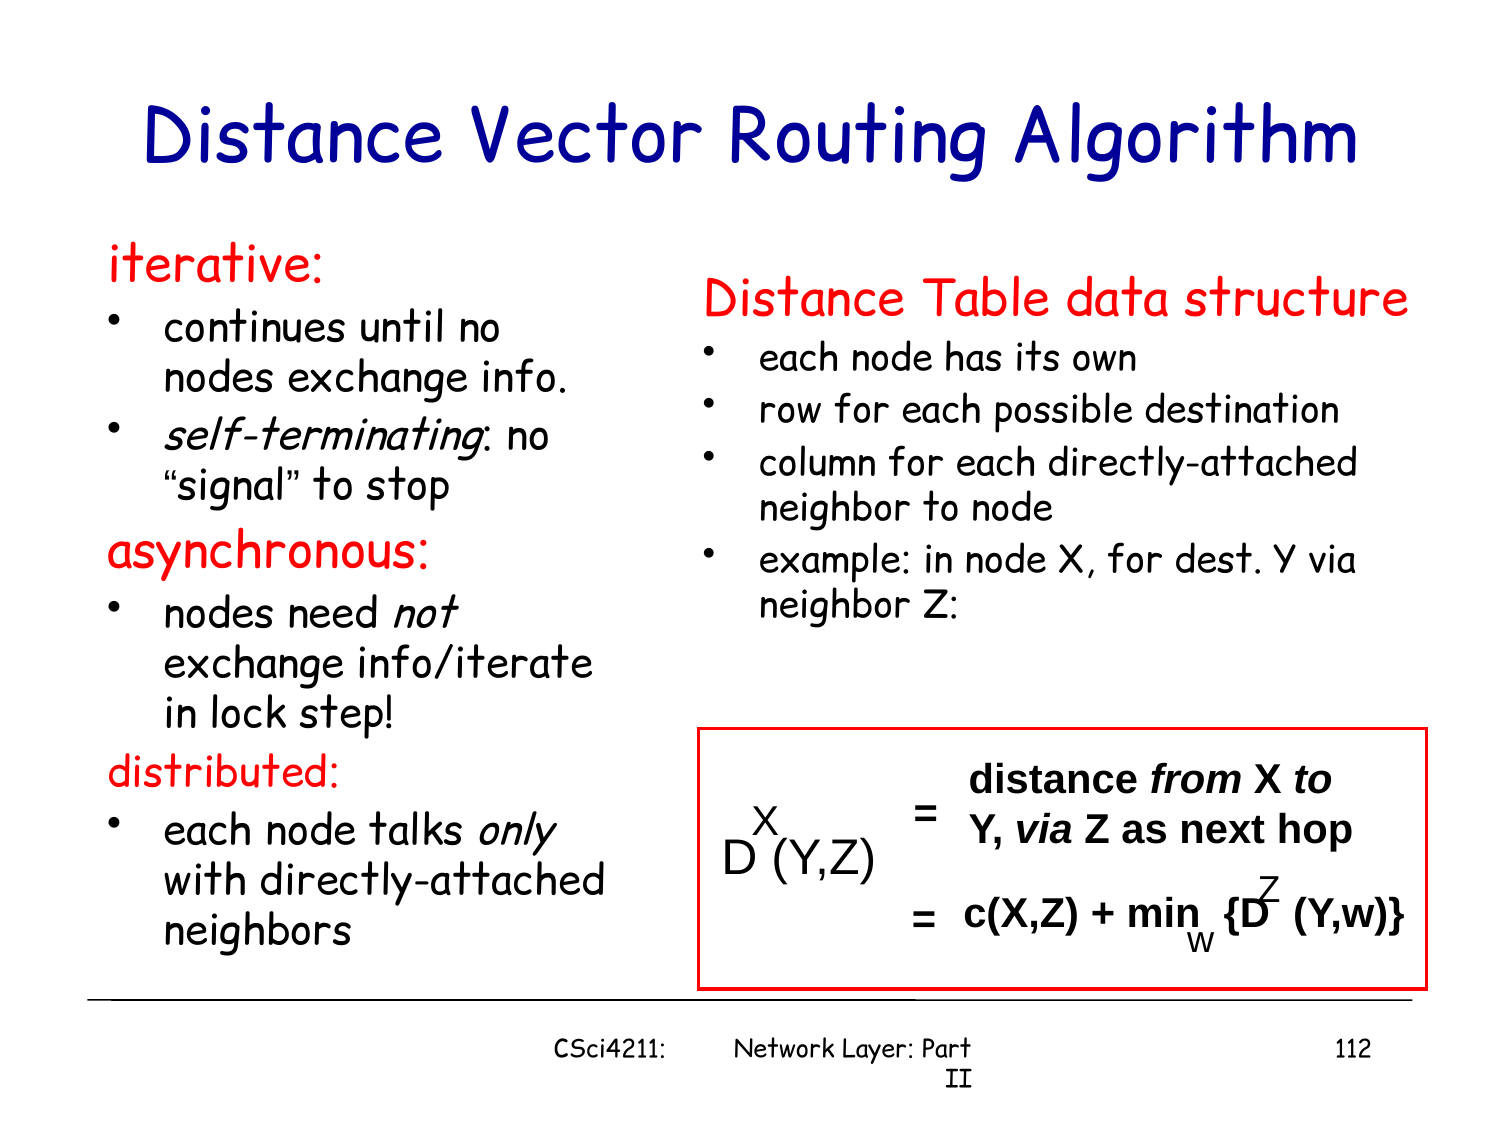

# Distance Vector Routing Algorithm
iterative:
continues until no nodes exchange info.
self-terminating: no “signal” to stop
asynchronous:
nodes need not exchange info/iterate in lock step!
distributed:
each node talks only with directly-attached neighbors
Distance Table data structure
each node has its own
row for each possible destination
column for each directly-attached neighbor to node
example: in node X, for dest. Y via neighbor Z:

distance from X to
Y, via Z as next hop
=
X
D (Y,Z)
Z
c(X,Z) + min  {D  (Y,w)}
=
w
CSci4211:         Network Layer: Part II
112